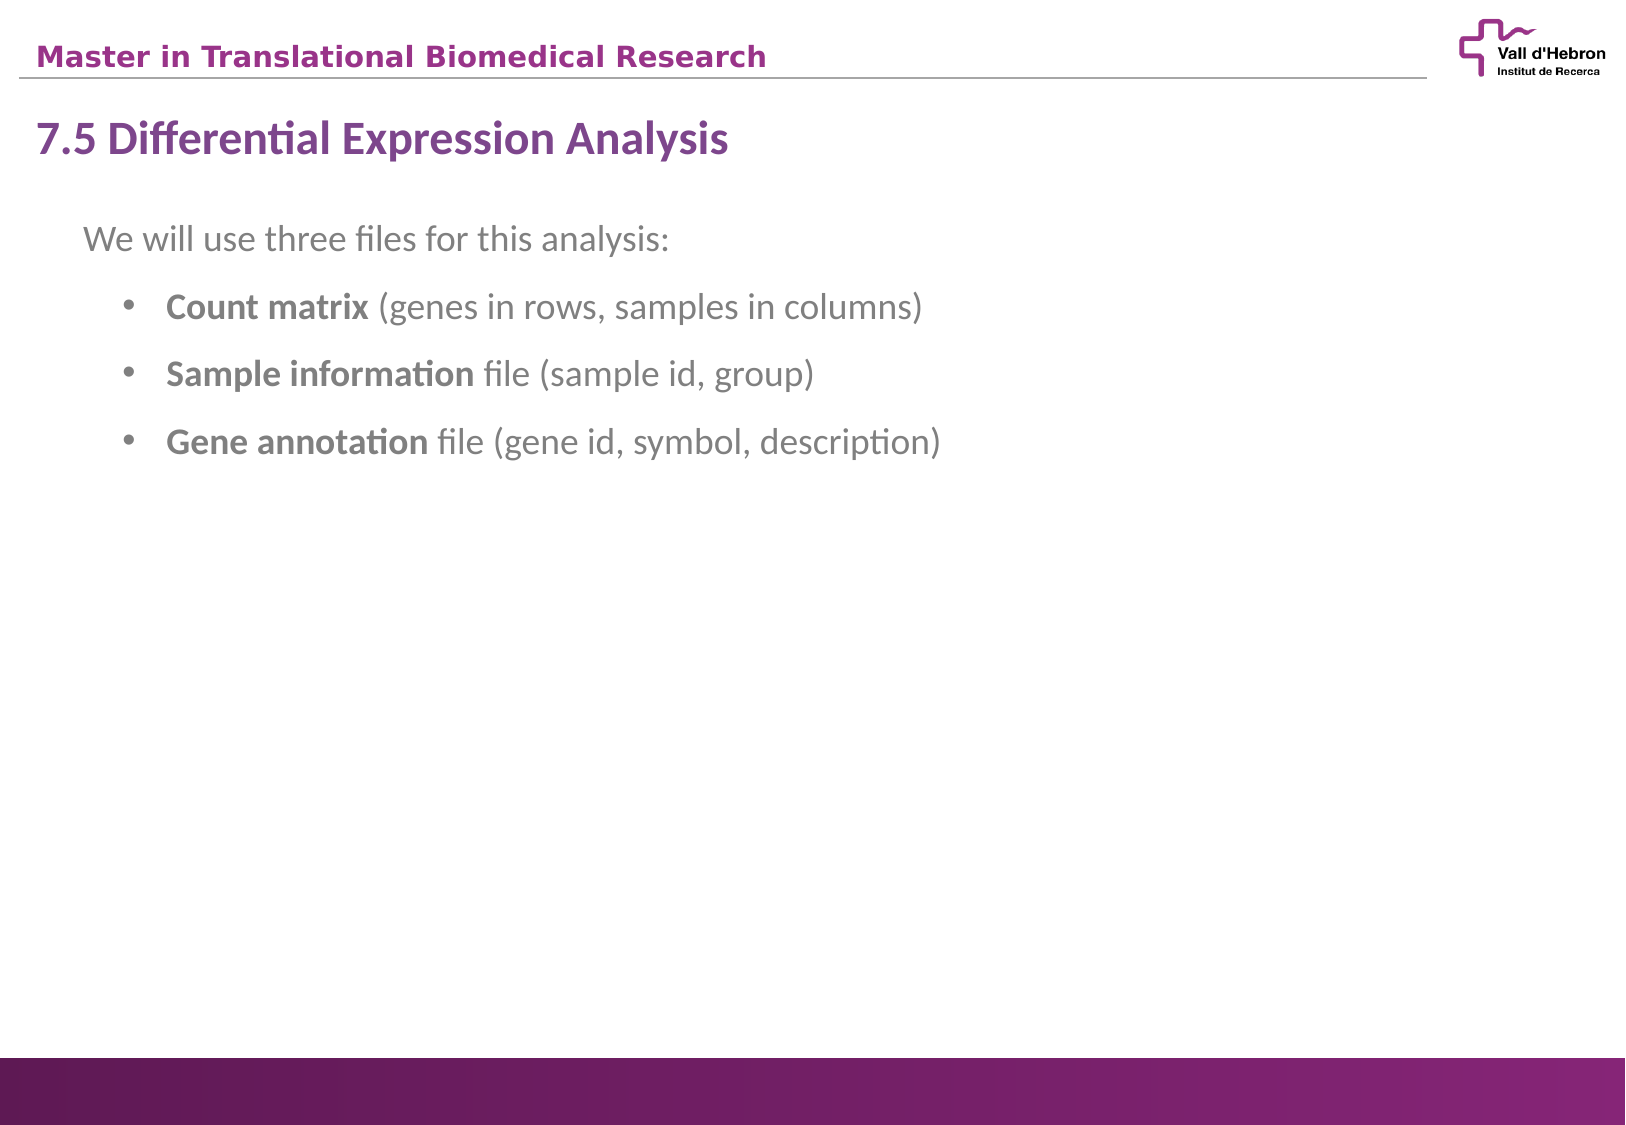

7.5 Differential Expression Analysis
We will use three files for this analysis:
 Count matrix (genes in rows, samples in columns)
 Sample information file (sample id, group)
 Gene annotation file (gene id, symbol, description)